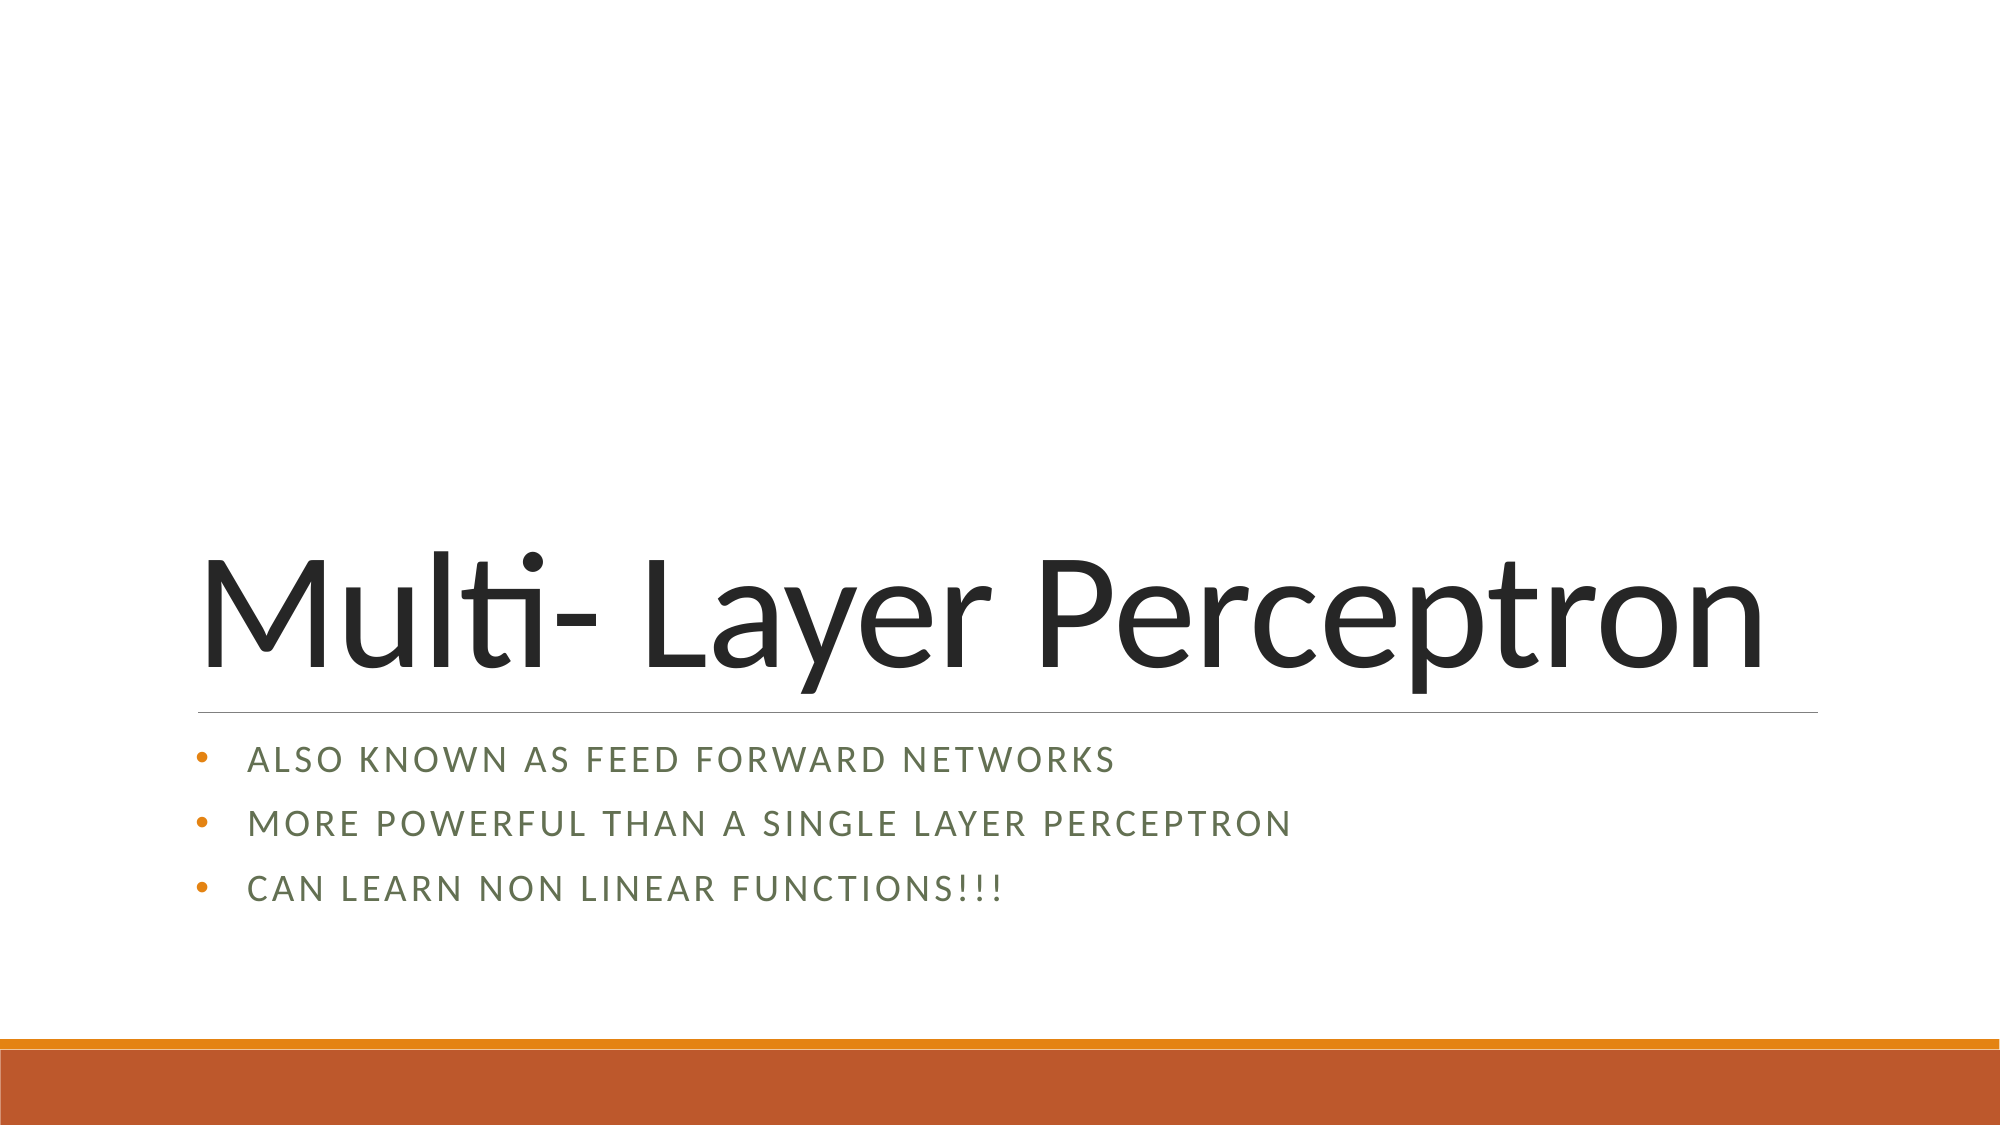

# Multi- Layer Perceptron
Also known as Feed Forward Networks
More powerful than a single layer perceptron
Can learn non linear functions!!!